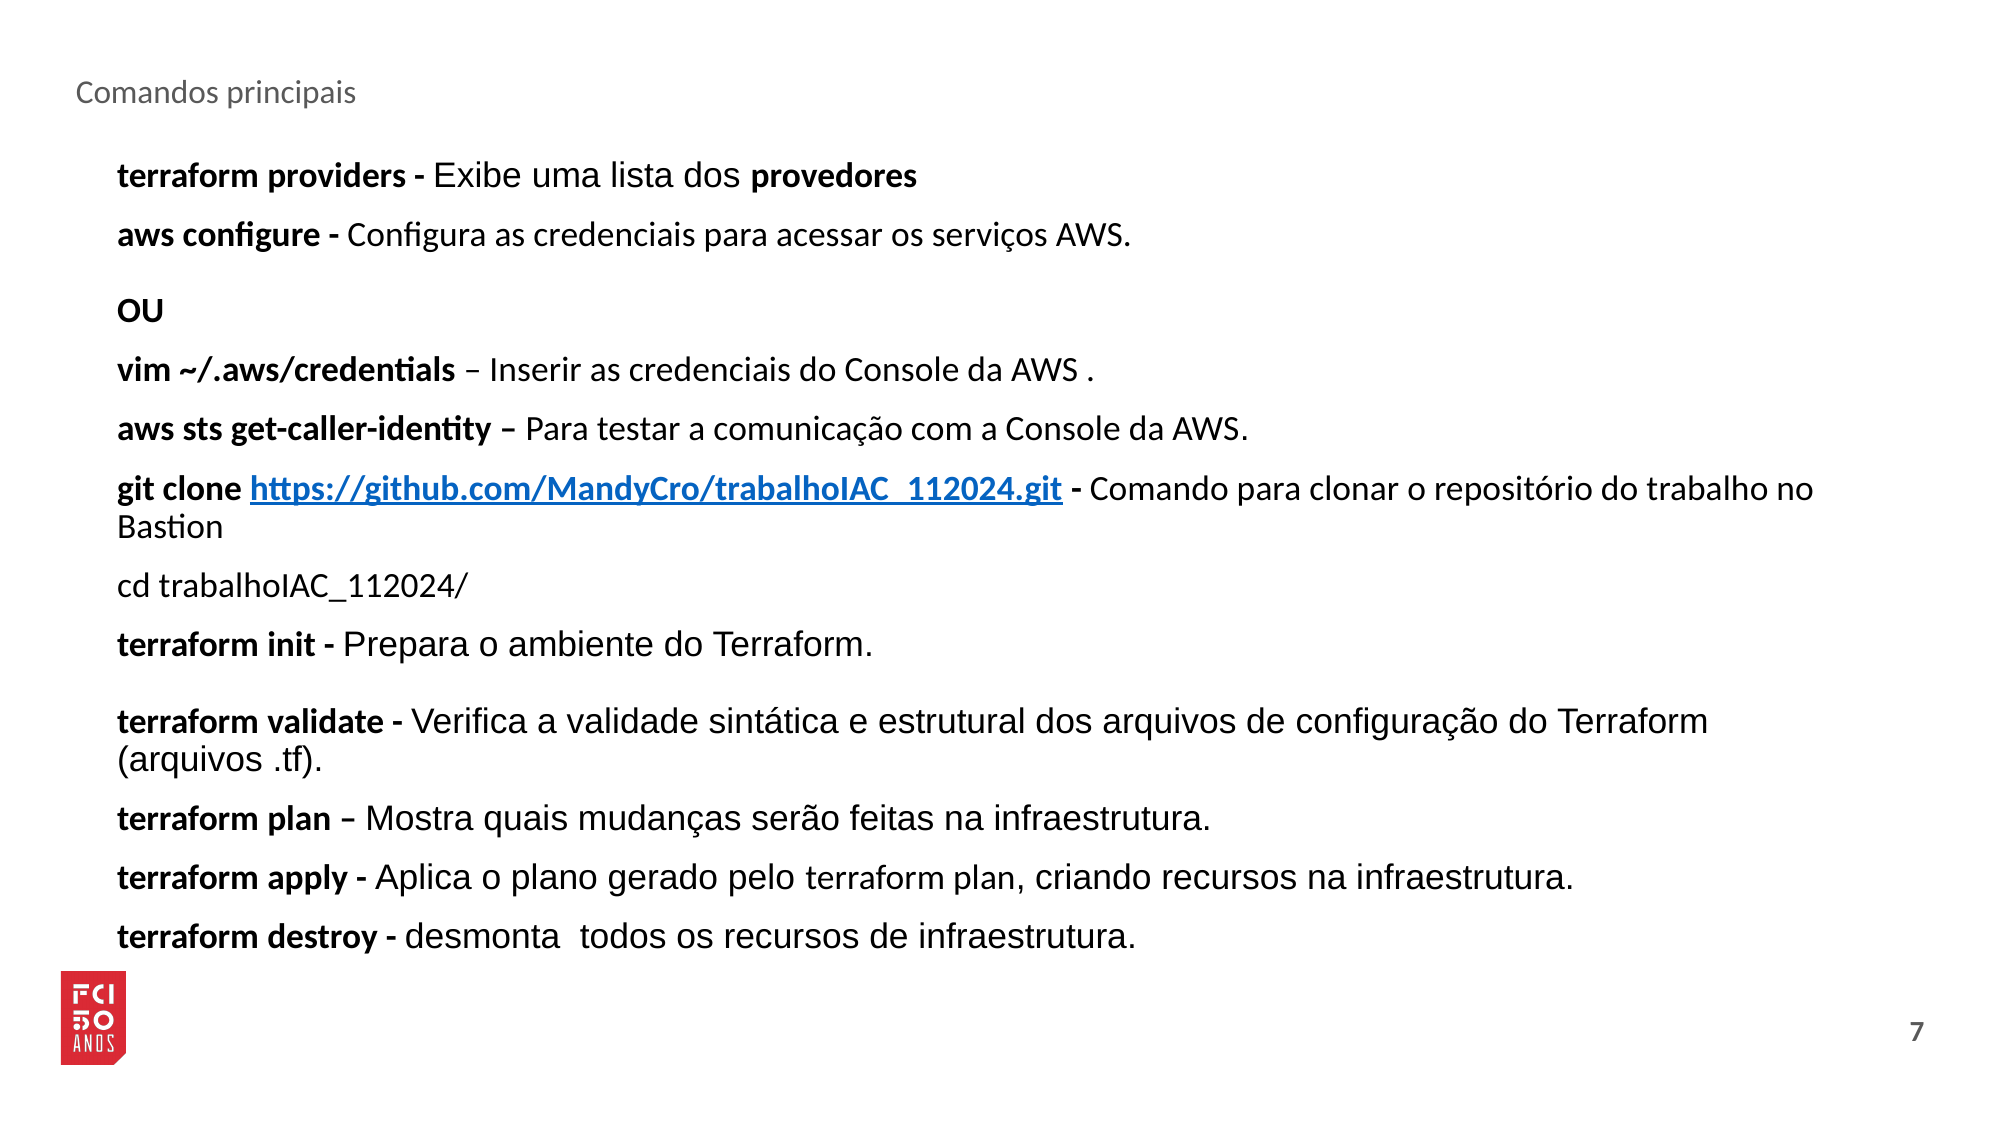

Comandos principais
terraform providers - Exibe uma lista dos provedores
aws configure - Configura as credenciais para acessar os serviços AWS.
OU
vim ~/.aws/credentials – Inserir as credenciais do Console da AWS .
aws sts get-caller-identity – Para testar a comunicação com a Console da AWS.
git clone https://github.com/MandyCro/trabalhoIAC_112024.git - Comando para clonar o repositório do trabalho no Bastion
cd trabalhoIAC_112024/
terraform init - Prepara o ambiente do Terraform.
terraform validate - Verifica a validade sintática e estrutural dos arquivos de configuração do Terraform (arquivos .tf).
terraform plan – Mostra quais mudanças serão feitas na infraestrutura.
terraform apply - Aplica o plano gerado pelo terraform plan, criando recursos na infraestrutura.
terraform destroy - desmonta  todos os recursos de infraestrutura.
7